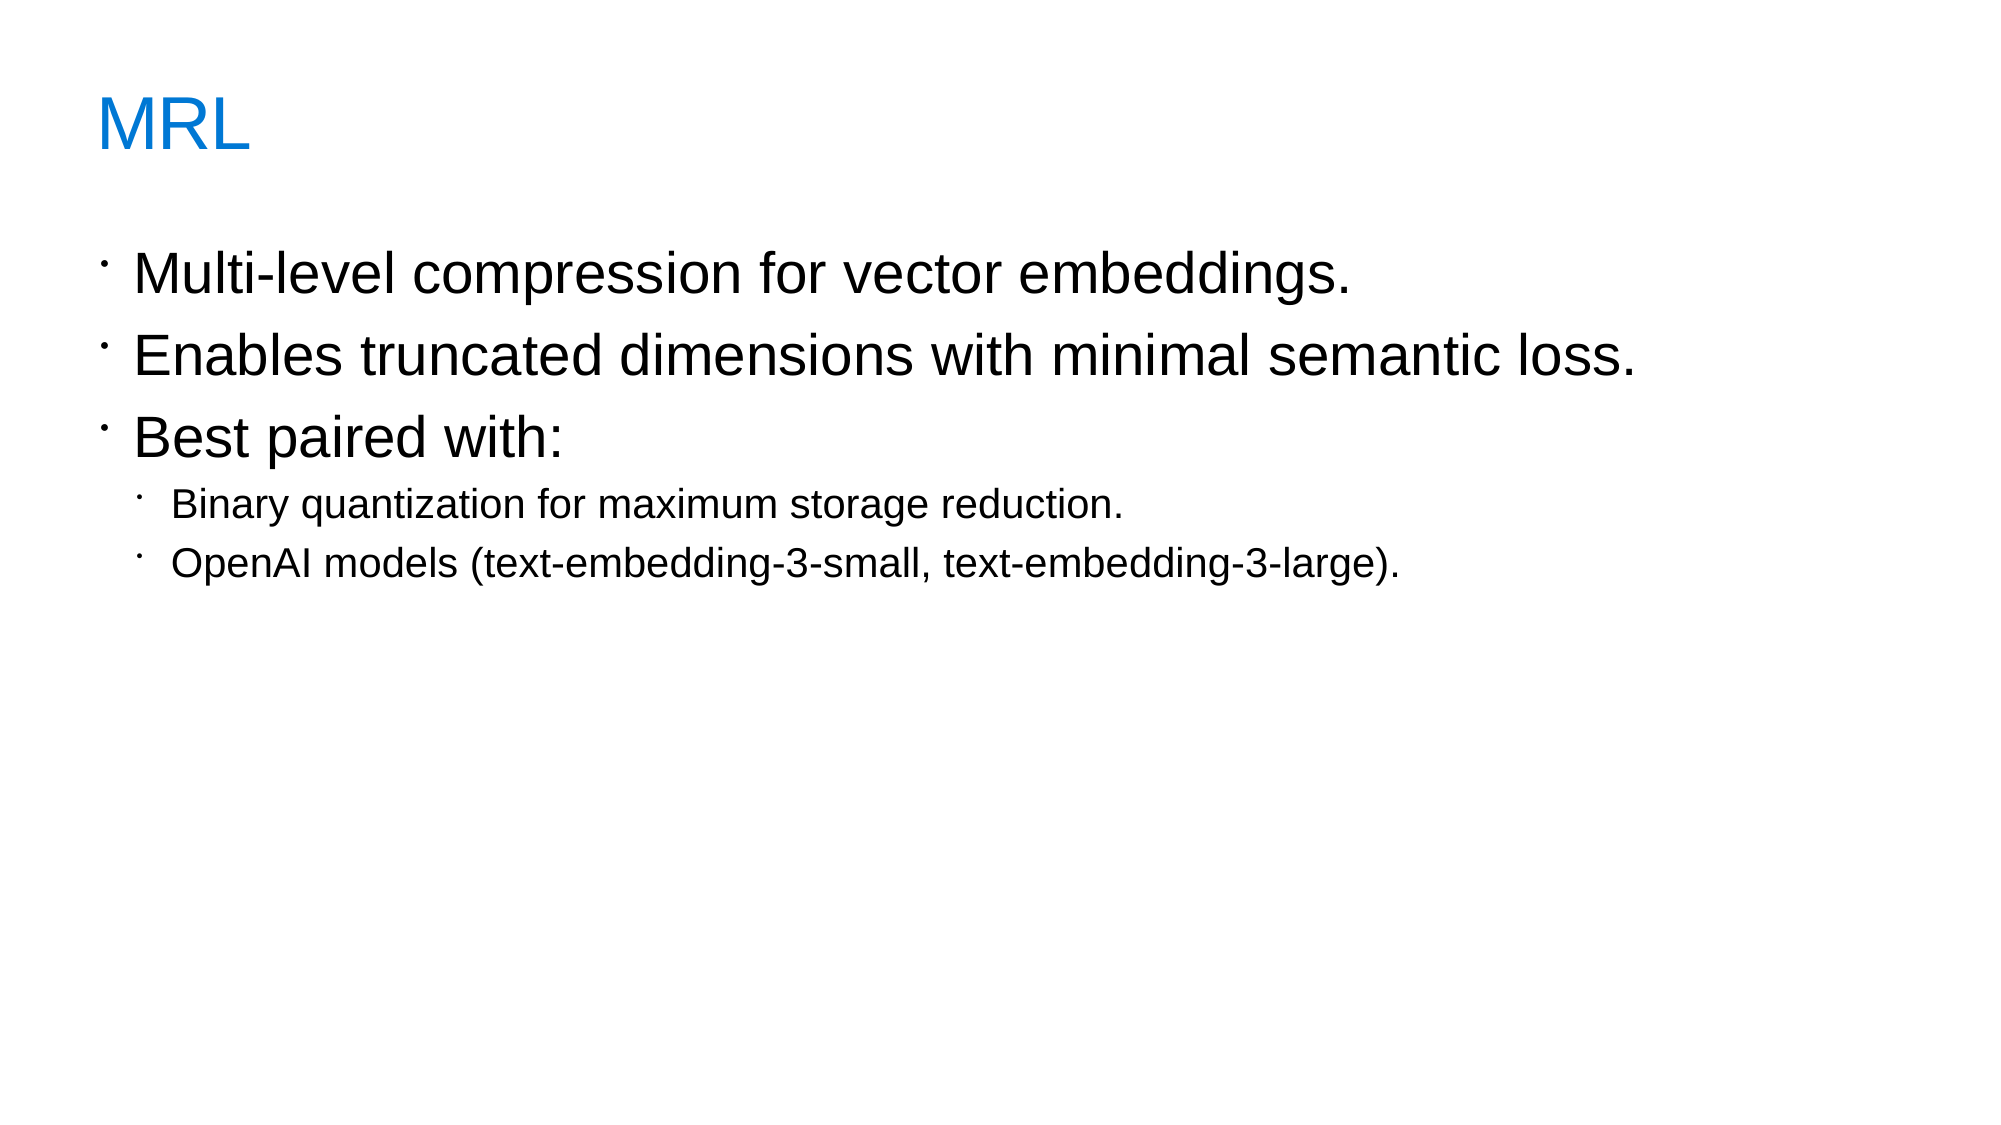

# MRL
Multi-level compression for vector embeddings.
Enables truncated dimensions with minimal semantic loss.
Best paired with:
Binary quantization for maximum storage reduction.
OpenAI models (text-embedding-3-small, text-embedding-3-large).